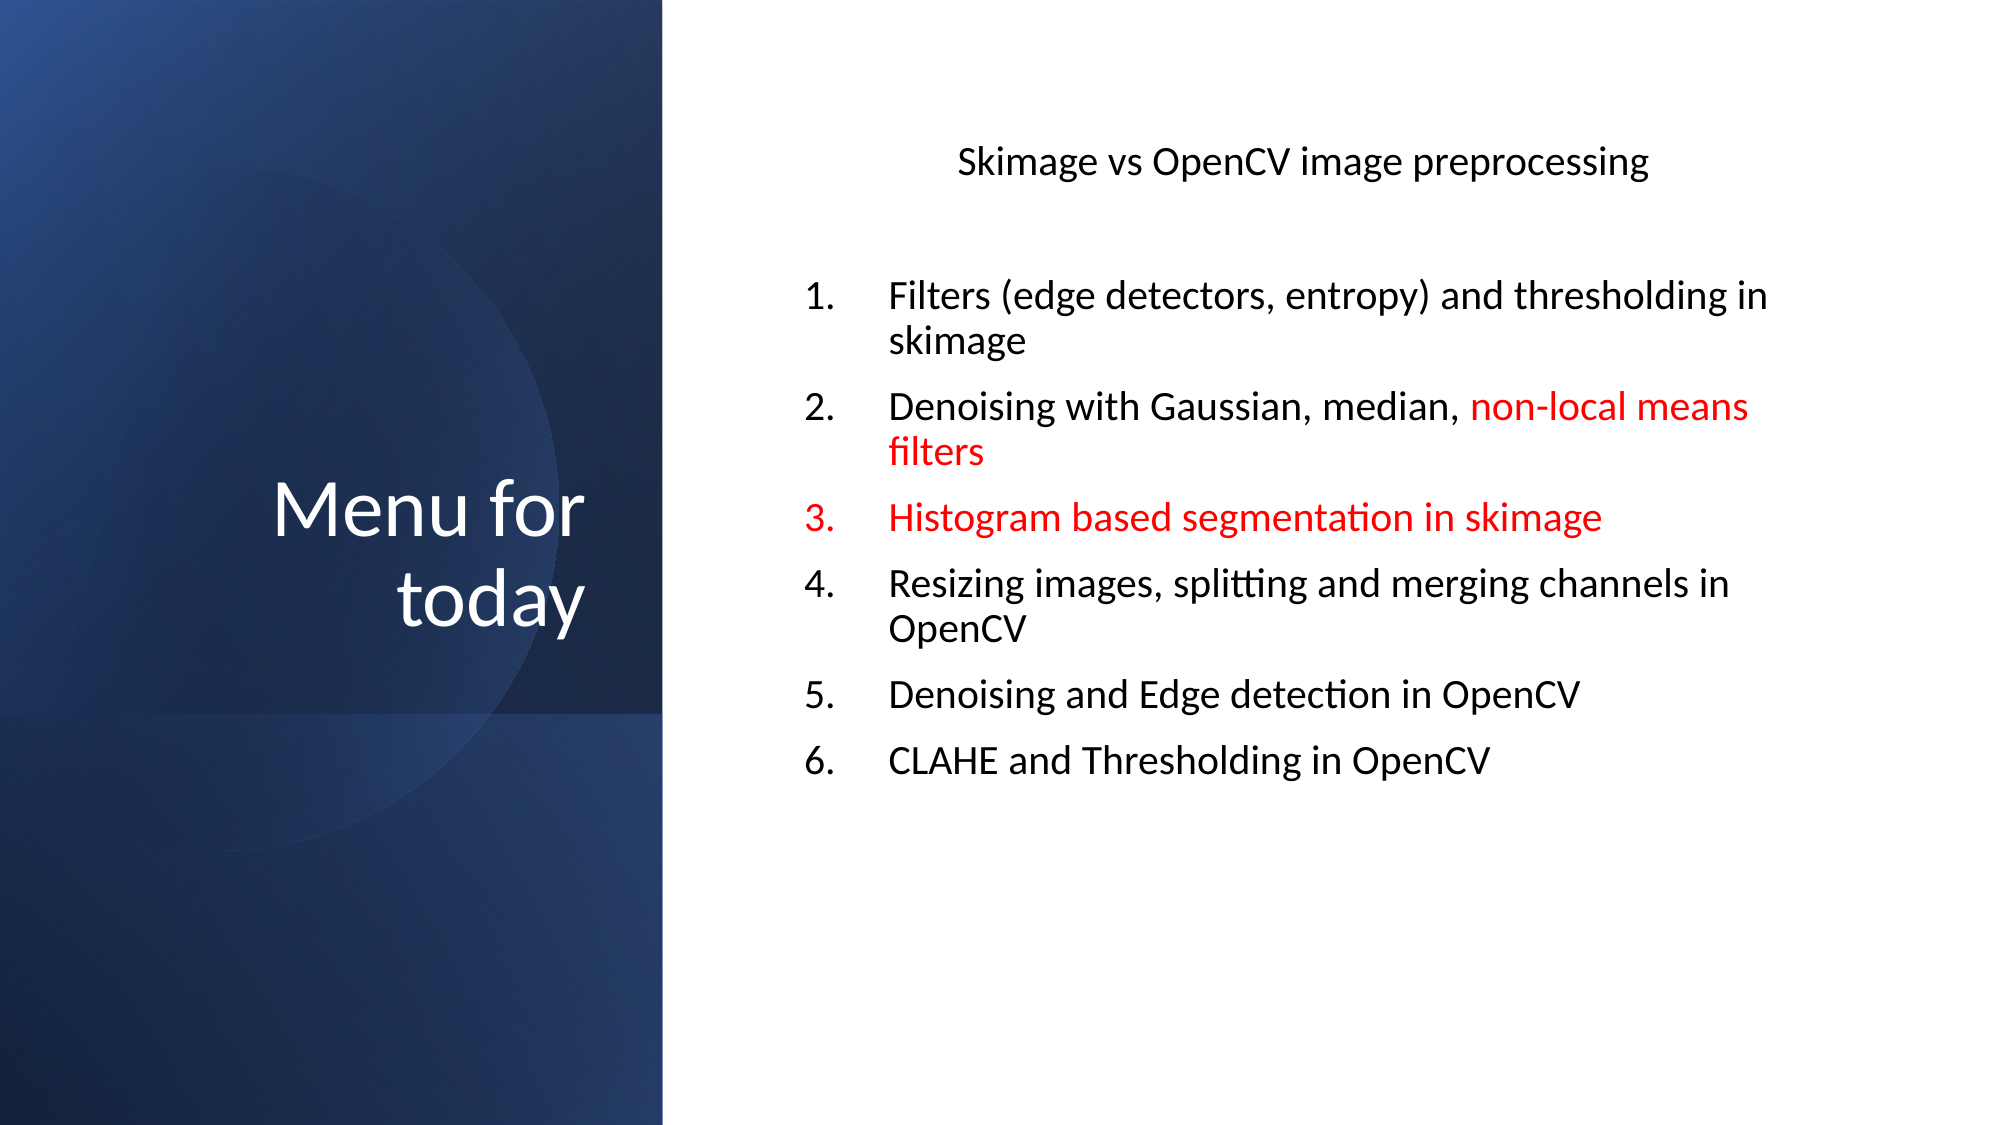

# Menu for today
Filters (edge detectors, entropy) and thresholding in skimage
Denoising with Gaussian, median, non-local means filters
Histogram based segmentation in skimage
Resizing images, splitting and merging channels in OpenCV
Denoising and Edge detection in OpenCV
CLAHE and Thresholding in OpenCV

Skimage vs OpenCV image preprocessing